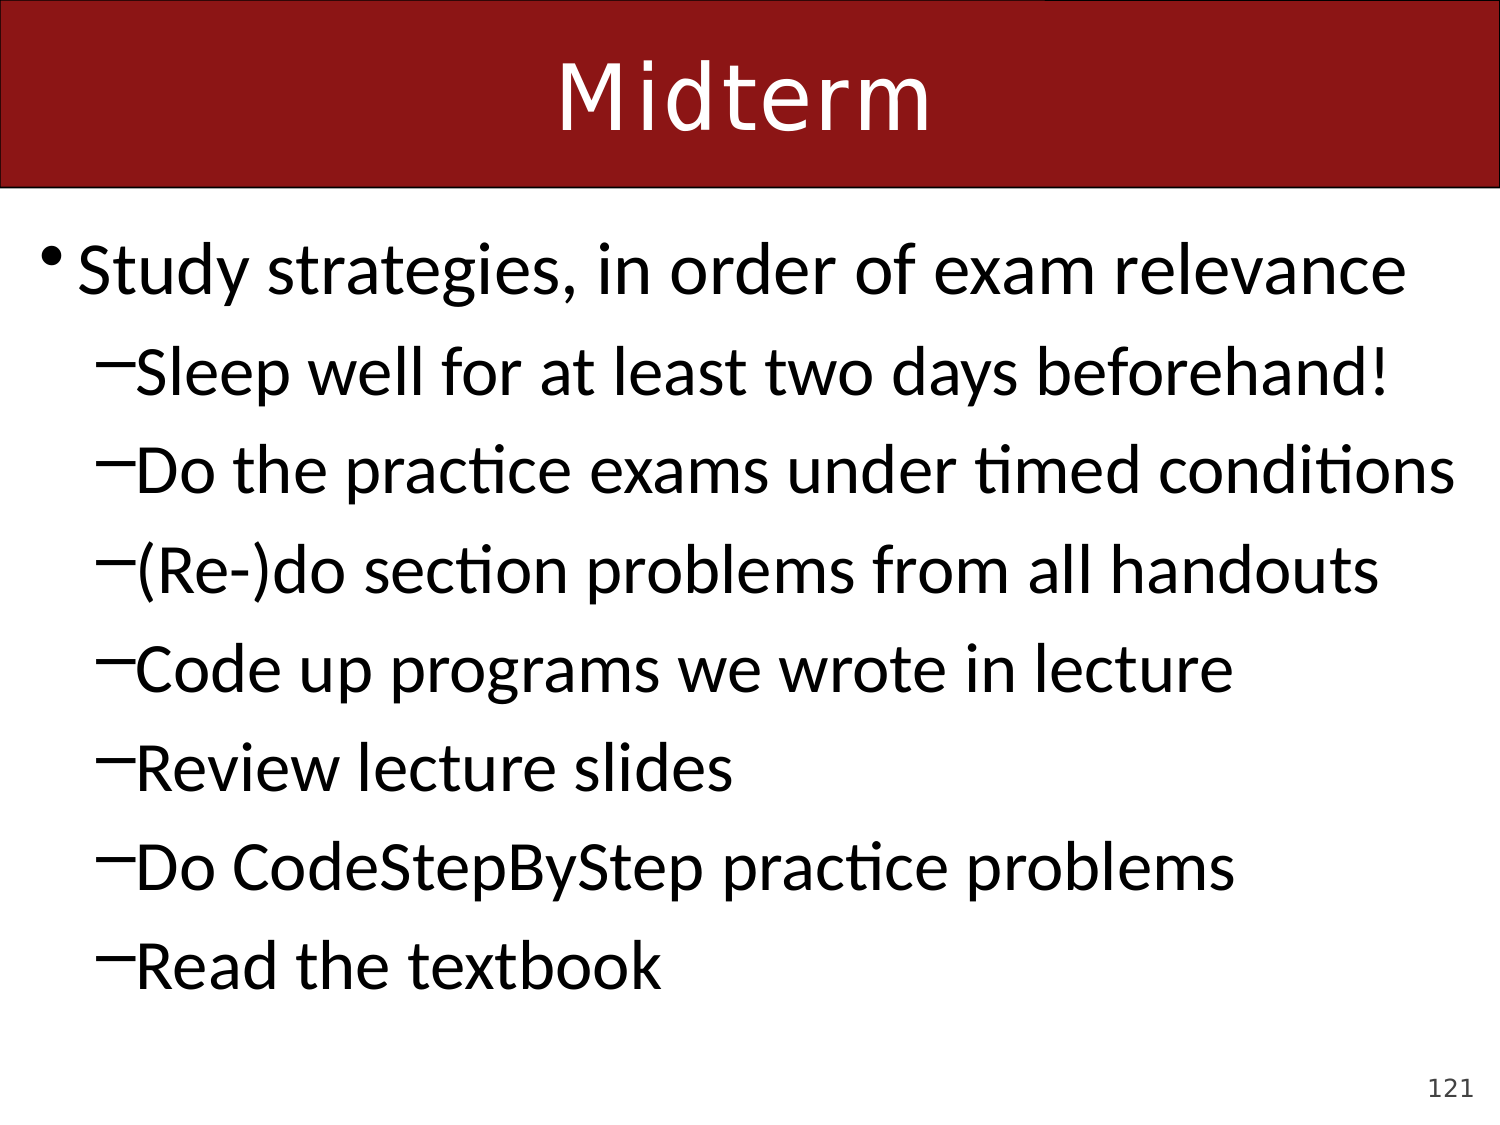

# Midterm
Study strategies, in order of exam relevance
Sleep well for at least two days beforehand!
Do the practice exams under timed conditions
(Re-)do section problems from all handouts
Code up programs we wrote in lecture
Review lecture slides
Do CodeStepByStep practice problems
Read the textbook